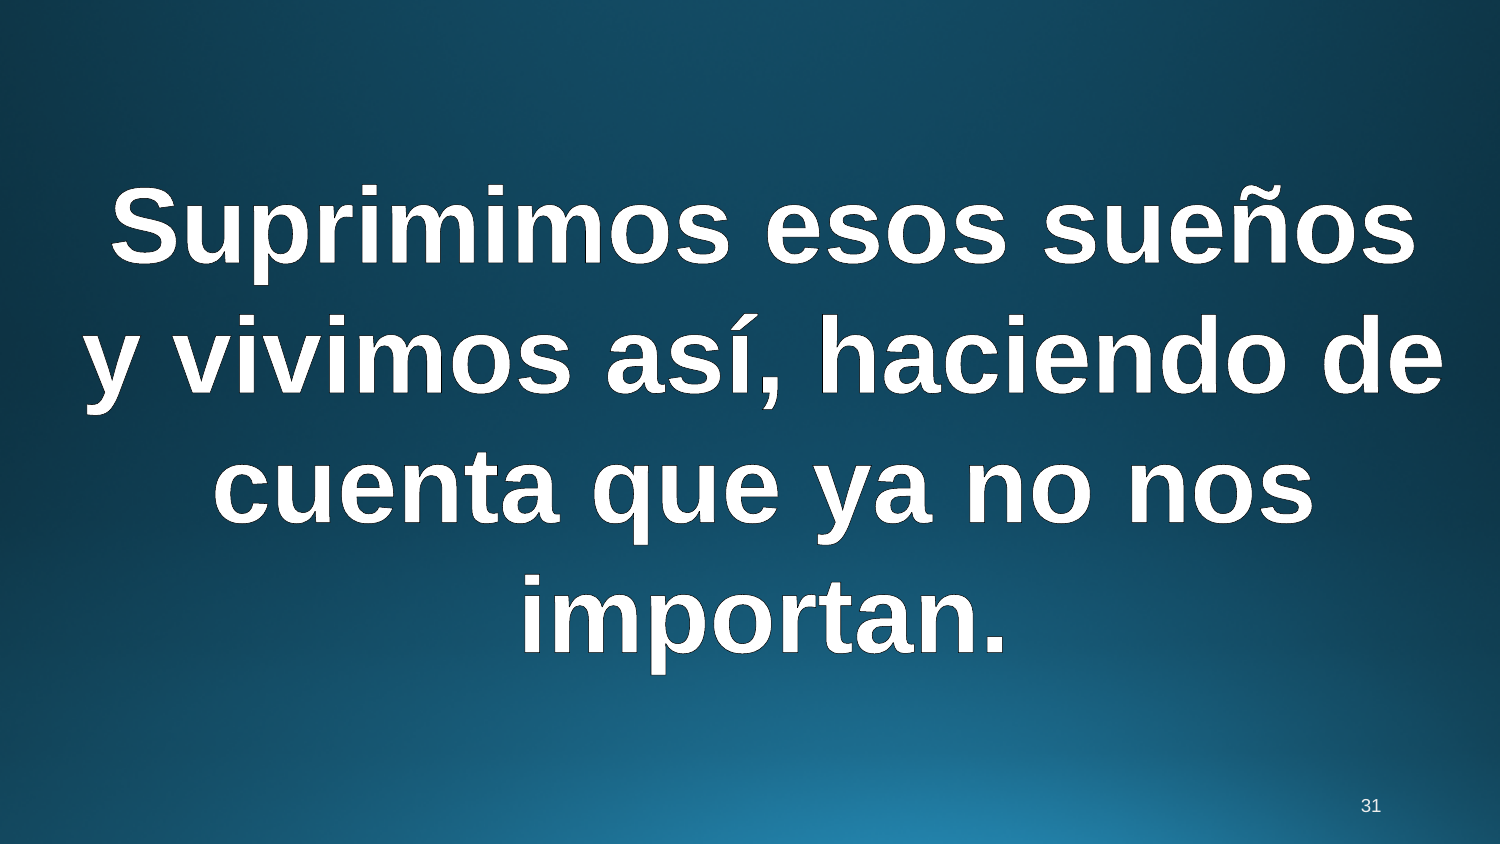

Suprimimos esos sueños y vivimos así, haciendo de cuenta que ya no nos importan.
31